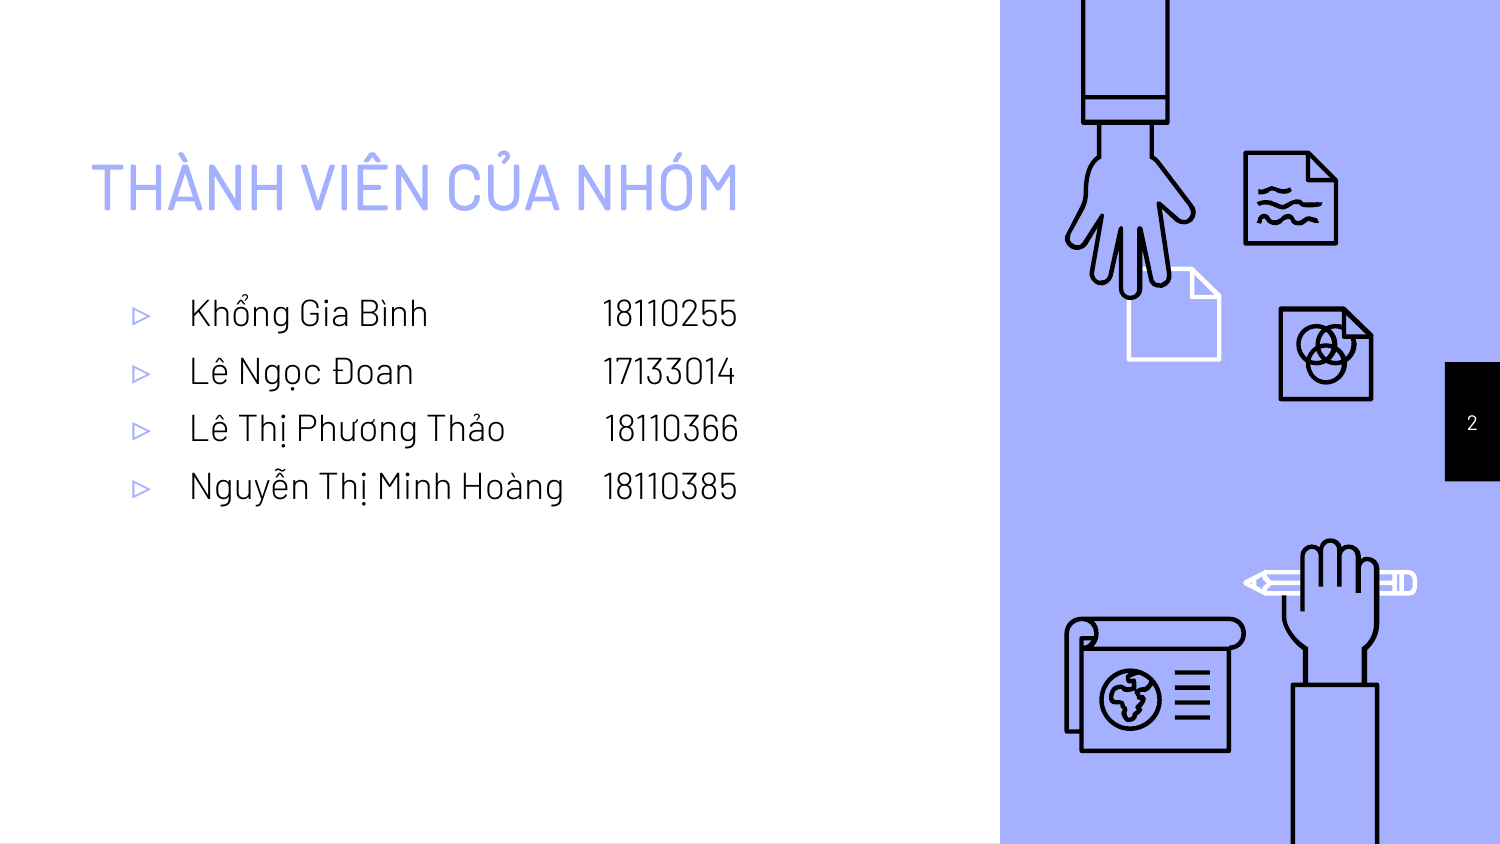

# THÀNH VIÊN CỦA NHÓM
Khổng Gia Bình                       18110255
Lê Ngọc Đoan                         17133014
Lê Thị Phương Thảo             18110366
Nguyễn Thị Minh Hoàng     18110385
2